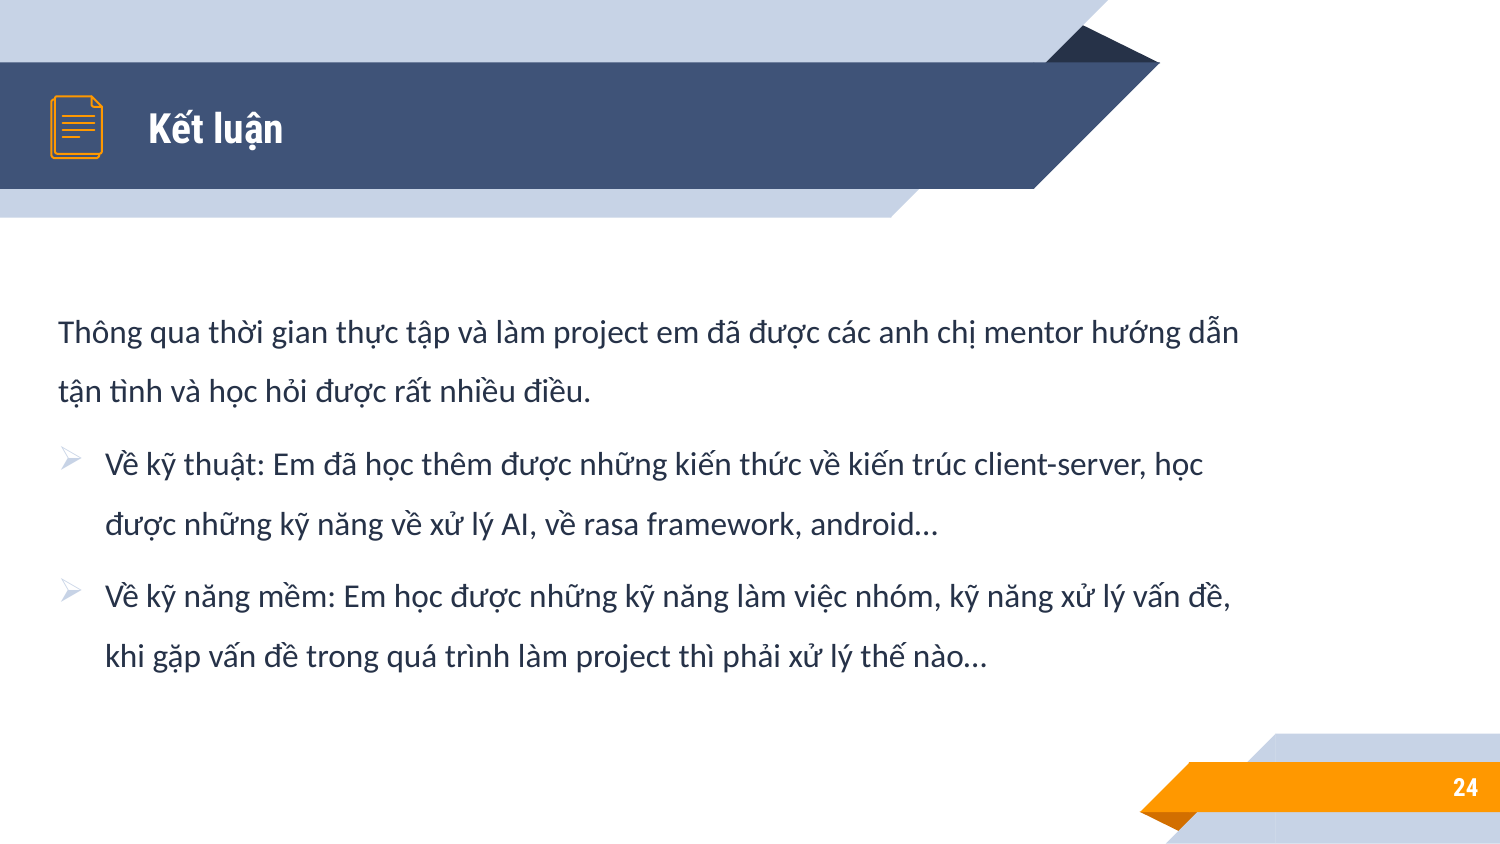

# Kết luận

Thông qua thời gian thực tập và làm project em đã được các anh chị mentor hướng dẫn tận tình và học hỏi được rất nhiều điều.
Về kỹ thuật: Em đã học thêm được những kiến thức về kiến trúc client-server, học được những kỹ năng về xử lý AI, về rasa framework, android…
Về kỹ năng mềm: Em học được những kỹ năng làm việc nhóm, kỹ năng xử lý vấn đề, khi gặp vấn đề trong quá trình làm project thì phải xử lý thế nào…
24